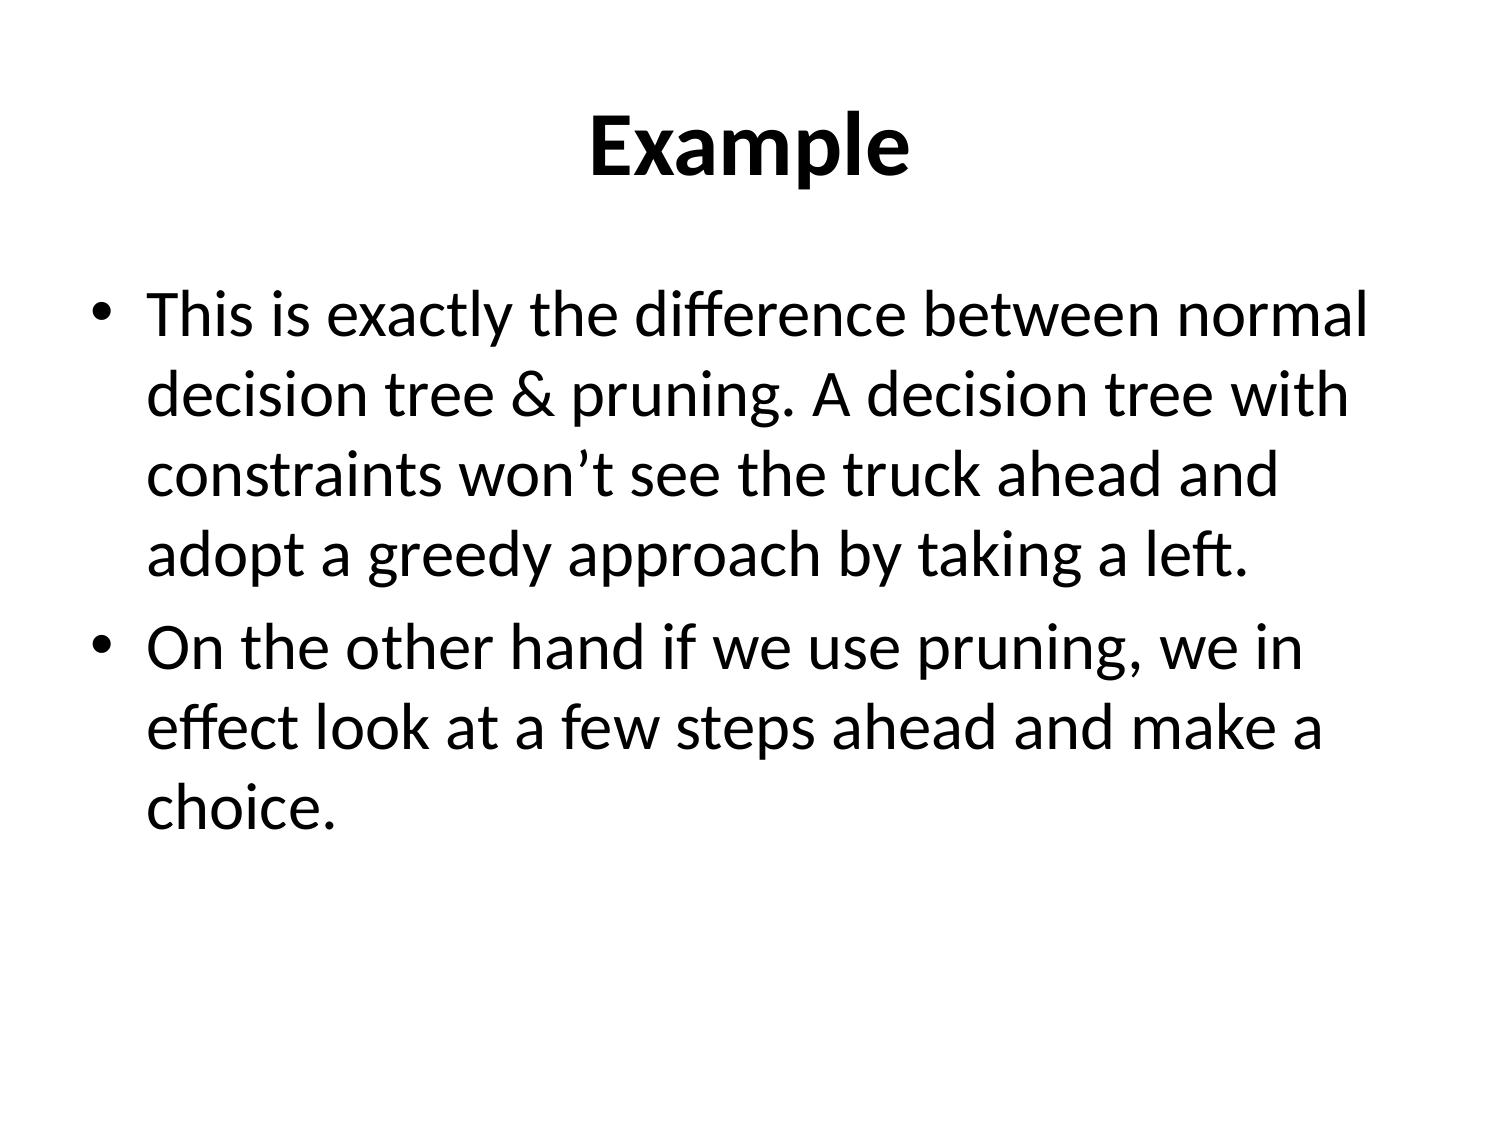

# Example
This is exactly the difference between normal decision tree & pruning. A decision tree with constraints won’t see the truck ahead and adopt a greedy approach by taking a left.
On the other hand if we use pruning, we in effect look at a few steps ahead and make a choice.